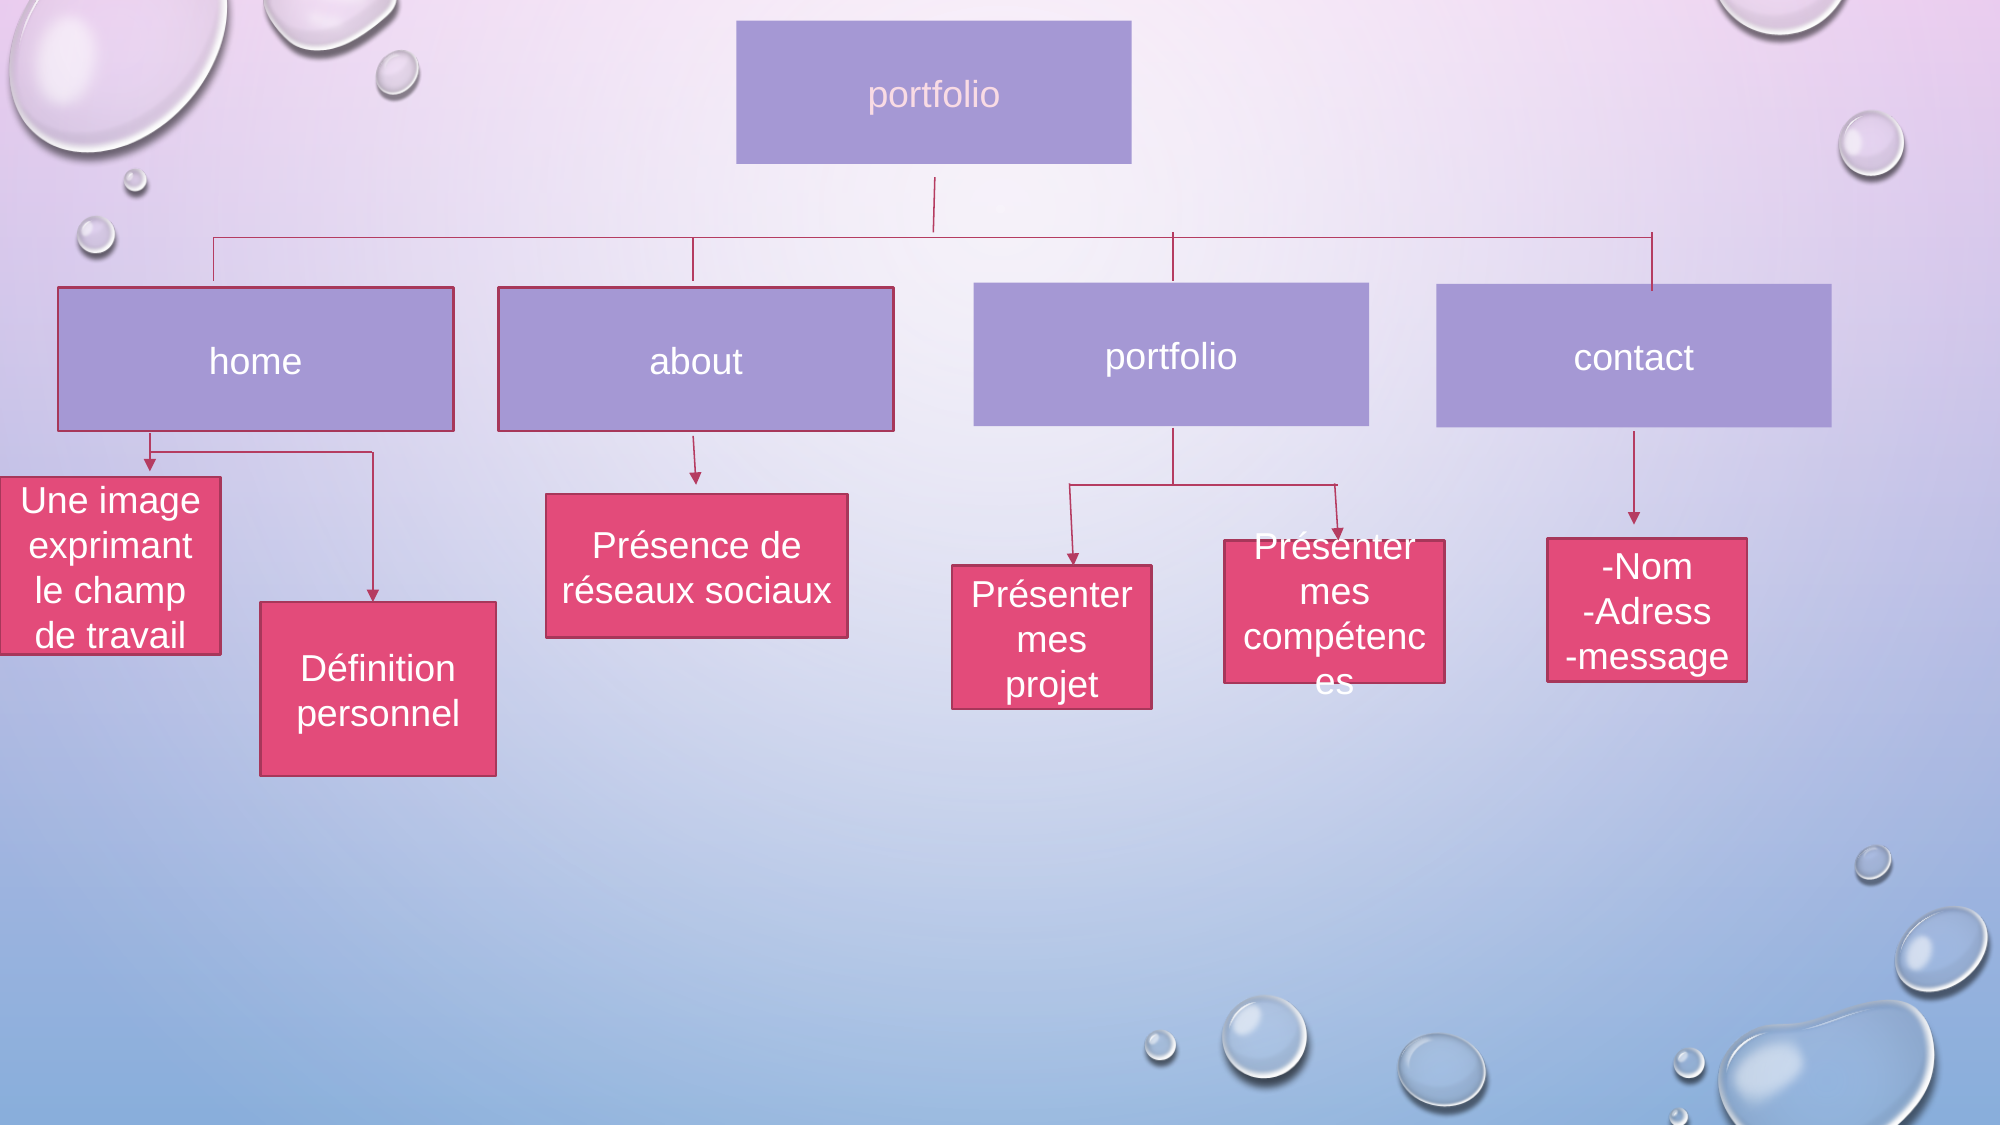

portfolio
#
portfolio
contact
home
about

Une image exprimant le champ de travail
Présence de réseaux sociaux
-Nom
-Adress
-message
Présenter mes compétences
Présenter mes projet
Définition personnel